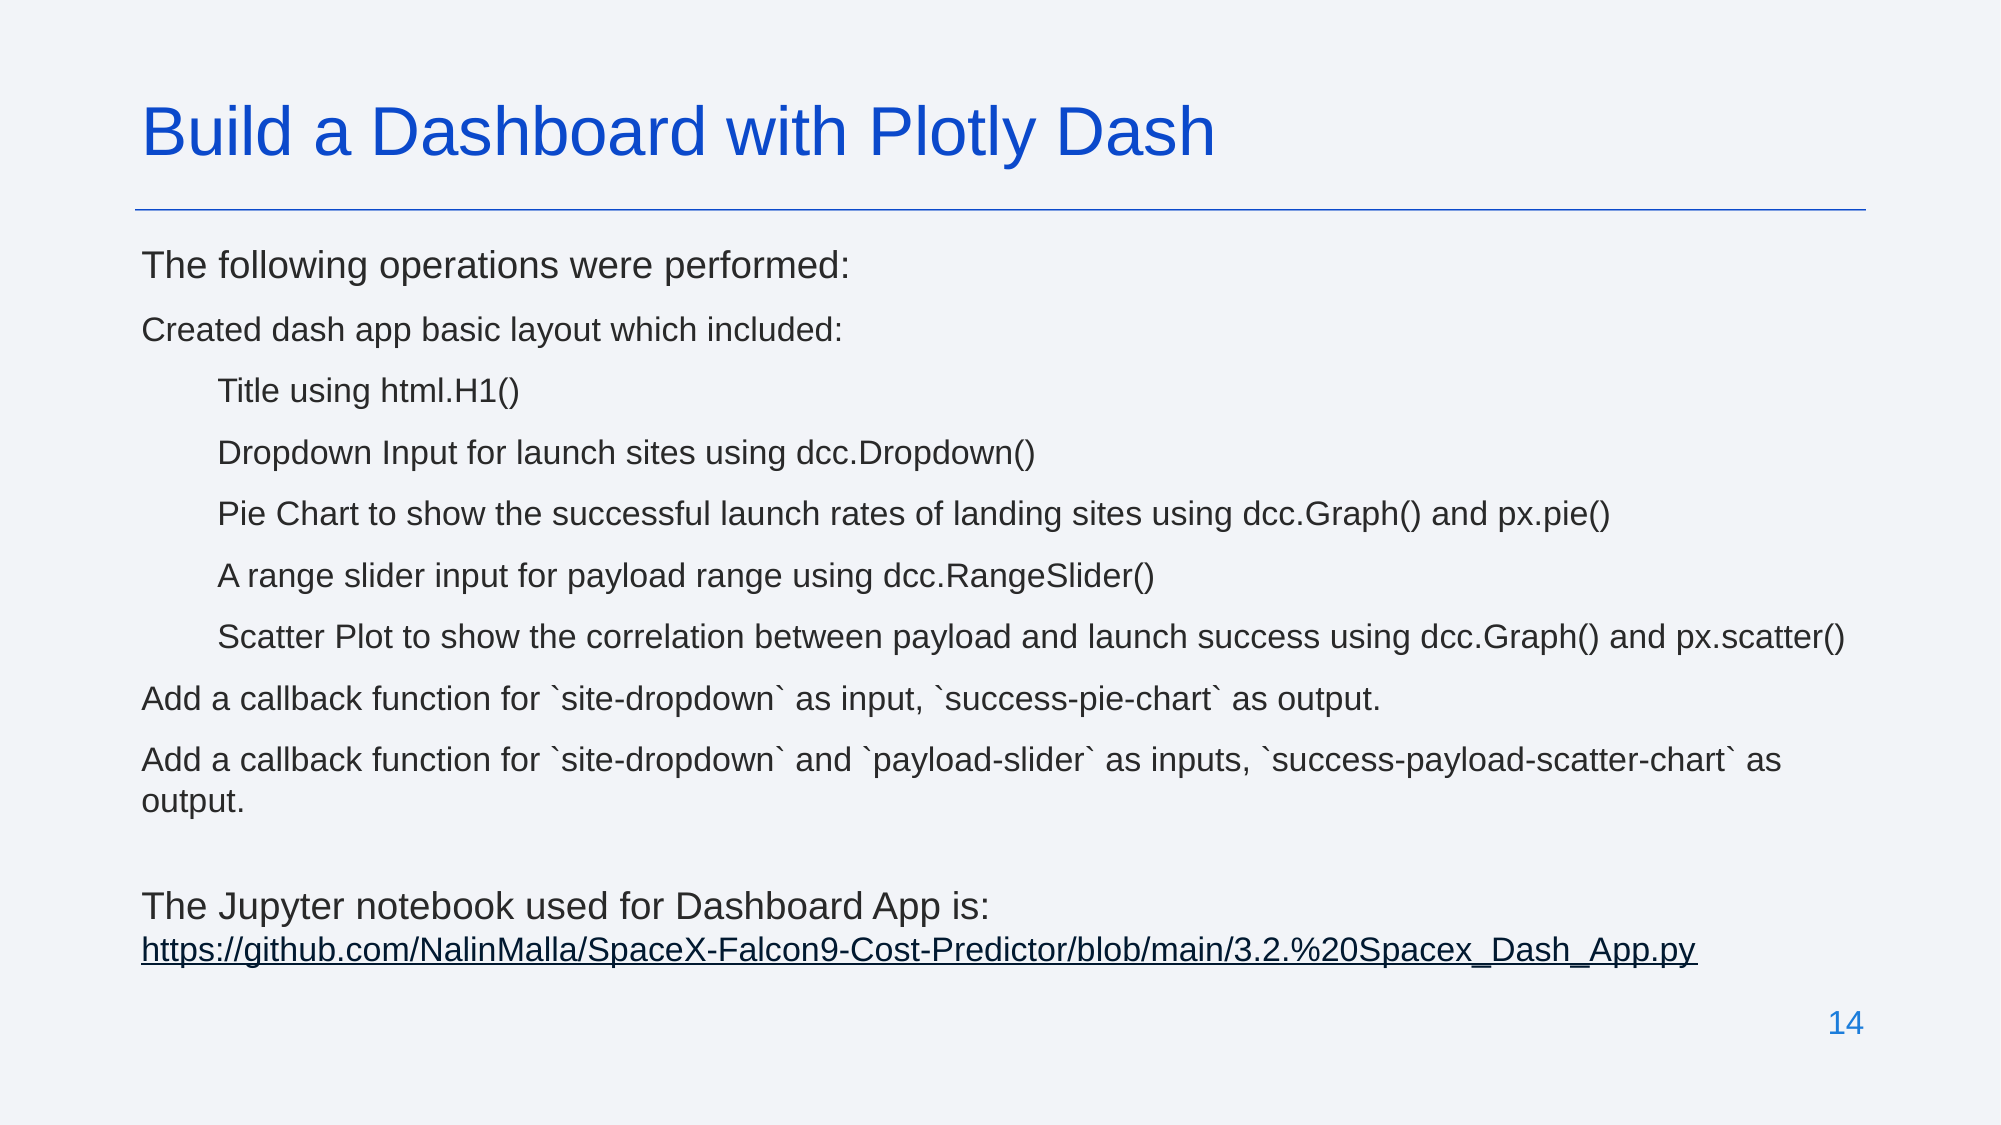

Build a Dashboard with Plotly Dash
The following operations were performed:
Created dash app basic layout which included:
Title using html.H1()
Dropdown Input for launch sites using dcc.Dropdown()
Pie Chart to show the successful launch rates of landing sites using dcc.Graph() and px.pie()
A range slider input for payload range using dcc.RangeSlider()
Scatter Plot to show the correlation between payload and launch success using dcc.Graph() and px.scatter()
Add a callback function for `site-dropdown` as input, `success-pie-chart` as output.
Add a callback function for `site-dropdown` and `payload-slider` as inputs, `success-payload-scatter-chart` as output.

The Jupyter notebook used for Dashboard App is:
https://github.com/NalinMalla/SpaceX-Falcon9-Cost-Predictor/blob/main/3.2.%20Spacex_Dash_App.py
14